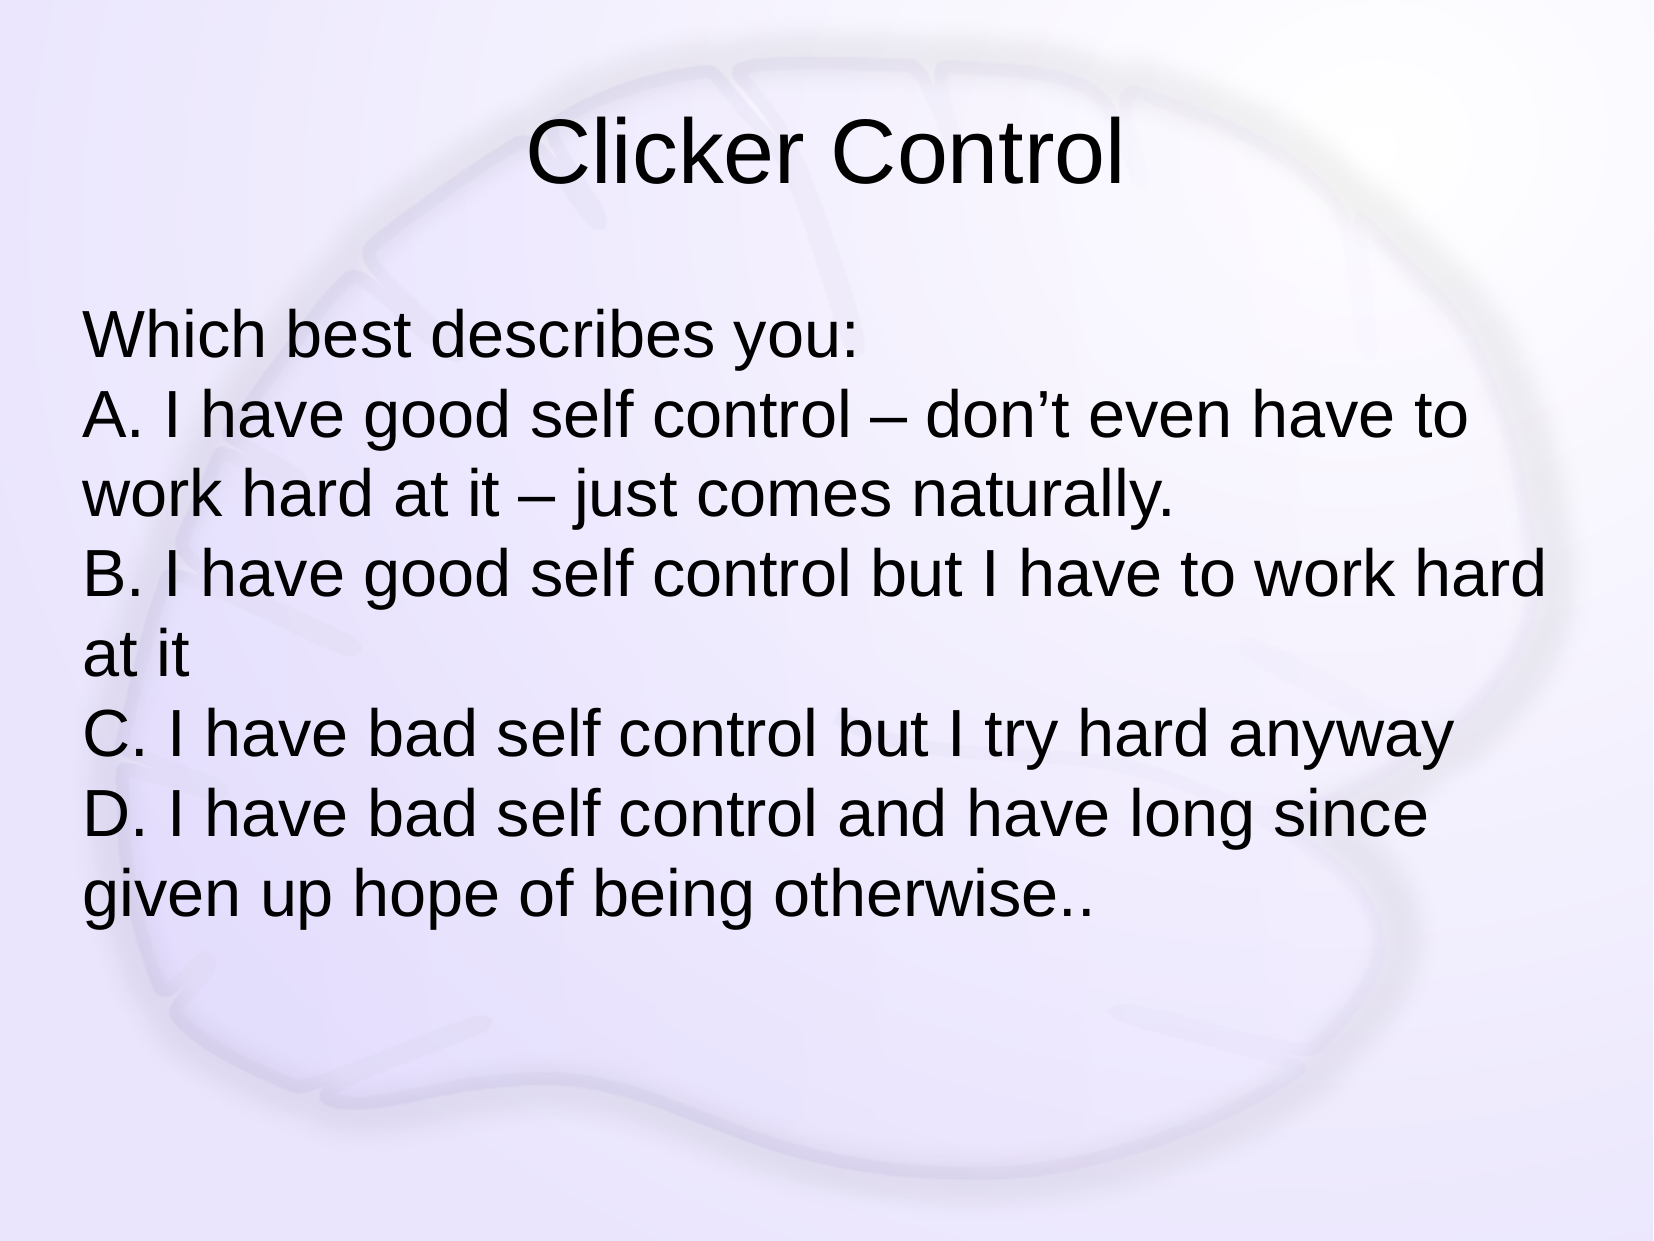

# Clicker Control
Which best describes you:
A. I have good self control – don’t even have to work hard at it – just comes naturally.
B. I have good self control but I have to work hard at it
C. I have bad self control but I try hard anyway
D. I have bad self control and have long since given up hope of being otherwise..